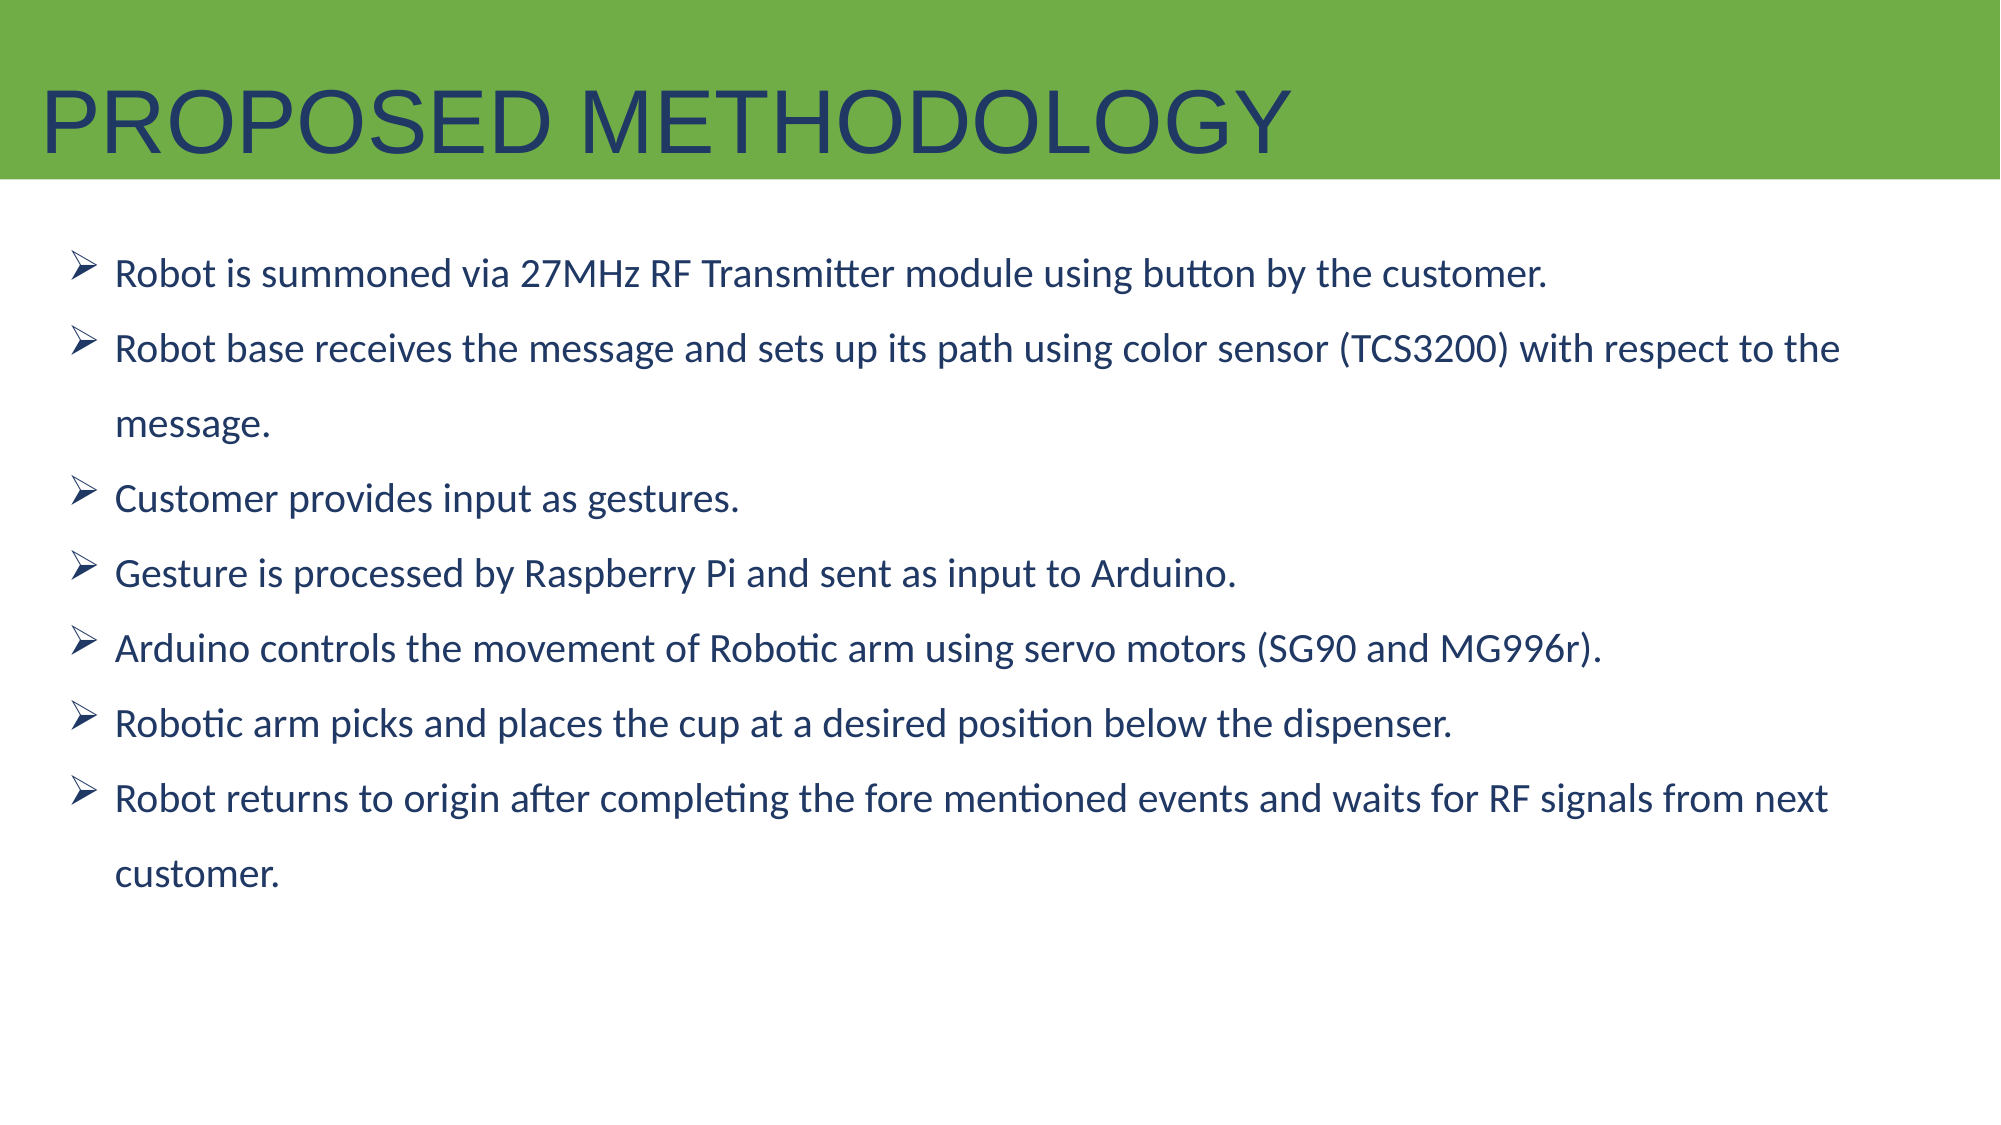

# PROPOSED METHODOLOGY
Robot is summoned via 27MHz RF Transmitter module using button by the customer.
Robot base receives the message and sets up its path using color sensor (TCS3200) with respect to the message.
Customer provides input as gestures.
Gesture is processed by Raspberry Pi and sent as input to Arduino.
Arduino controls the movement of Robotic arm using servo motors (SG90 and MG996r).
Robotic arm picks and places the cup at a desired position below the dispenser.
Robot returns to origin after completing the fore mentioned events and waits for RF signals from next customer.